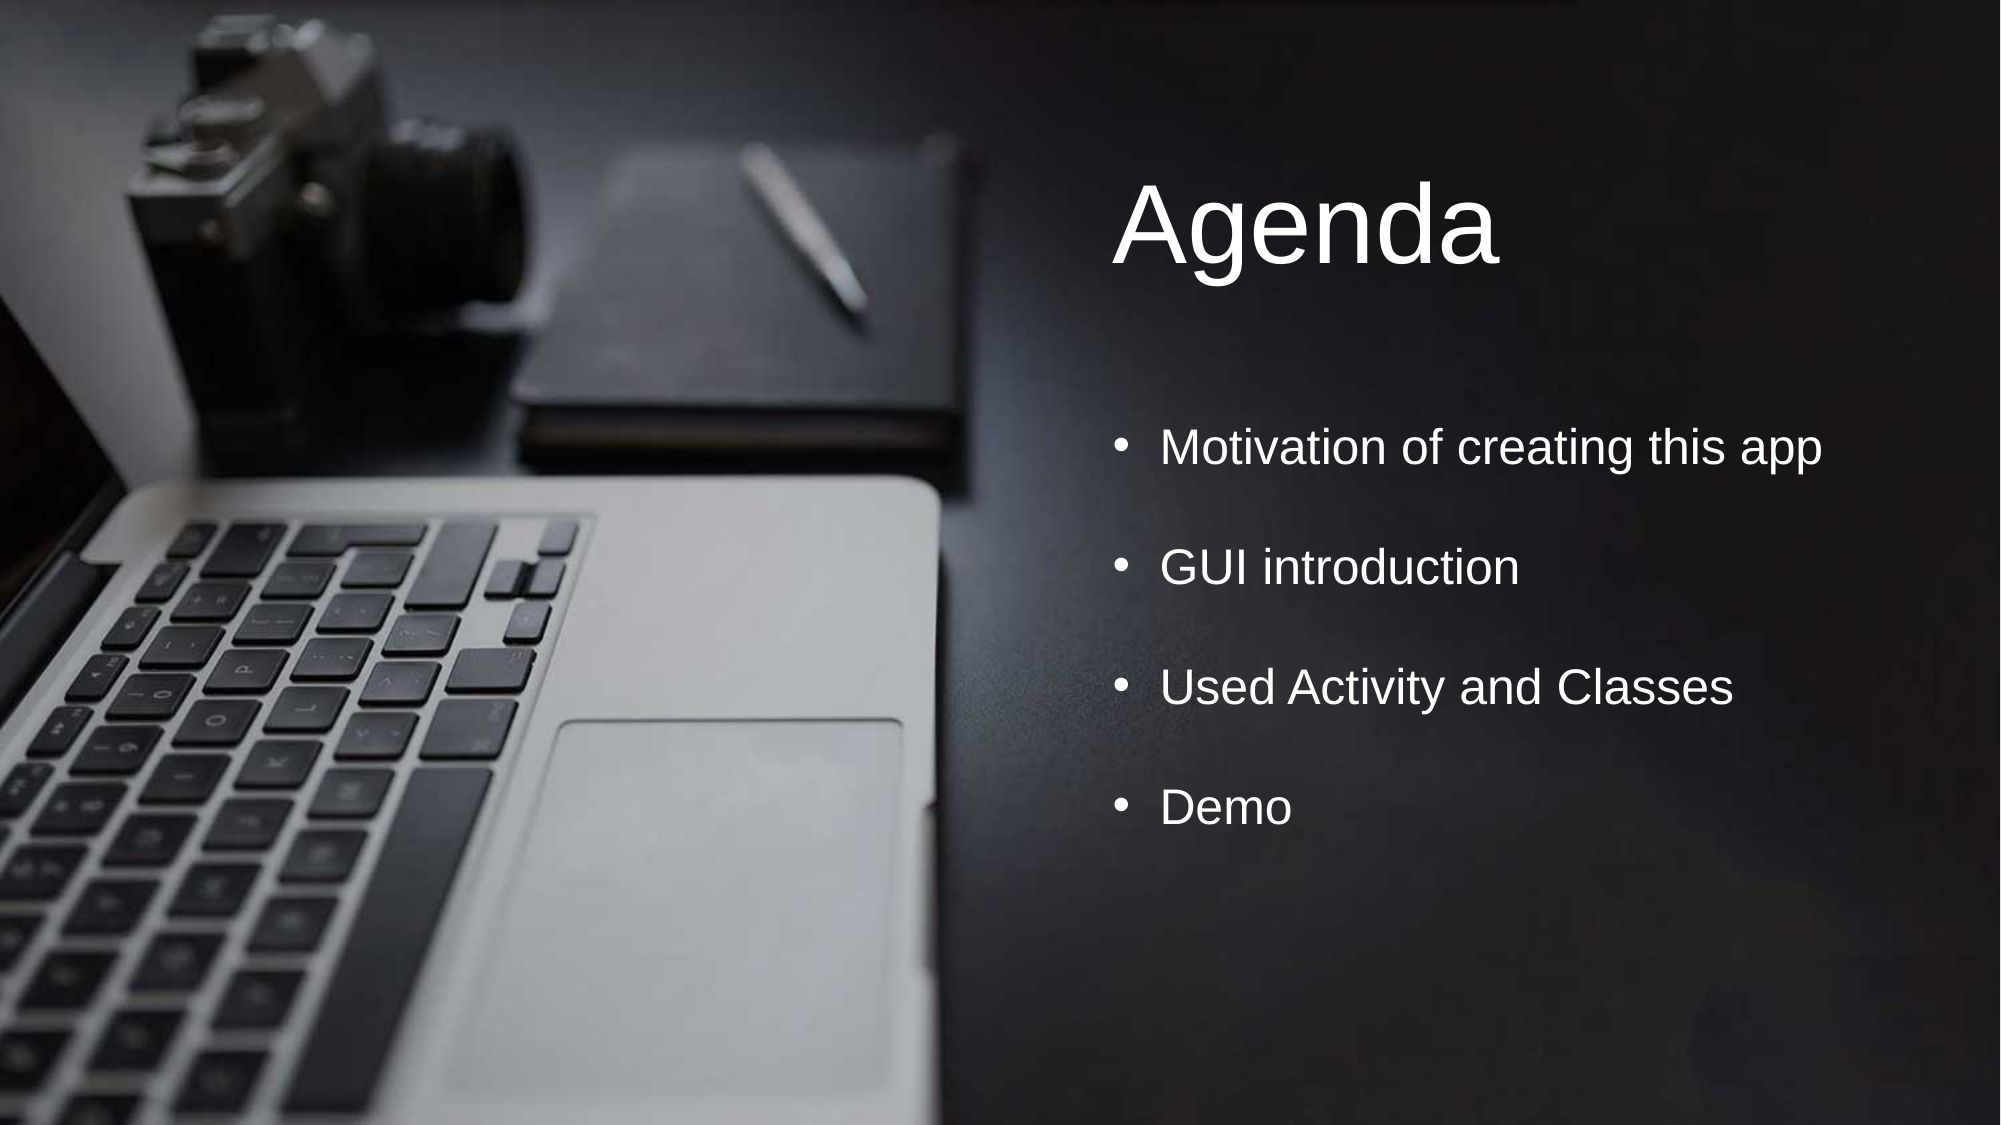

Agenda
Motivation of creating this app

GUI introduction

Used Activity and Classes

Demo